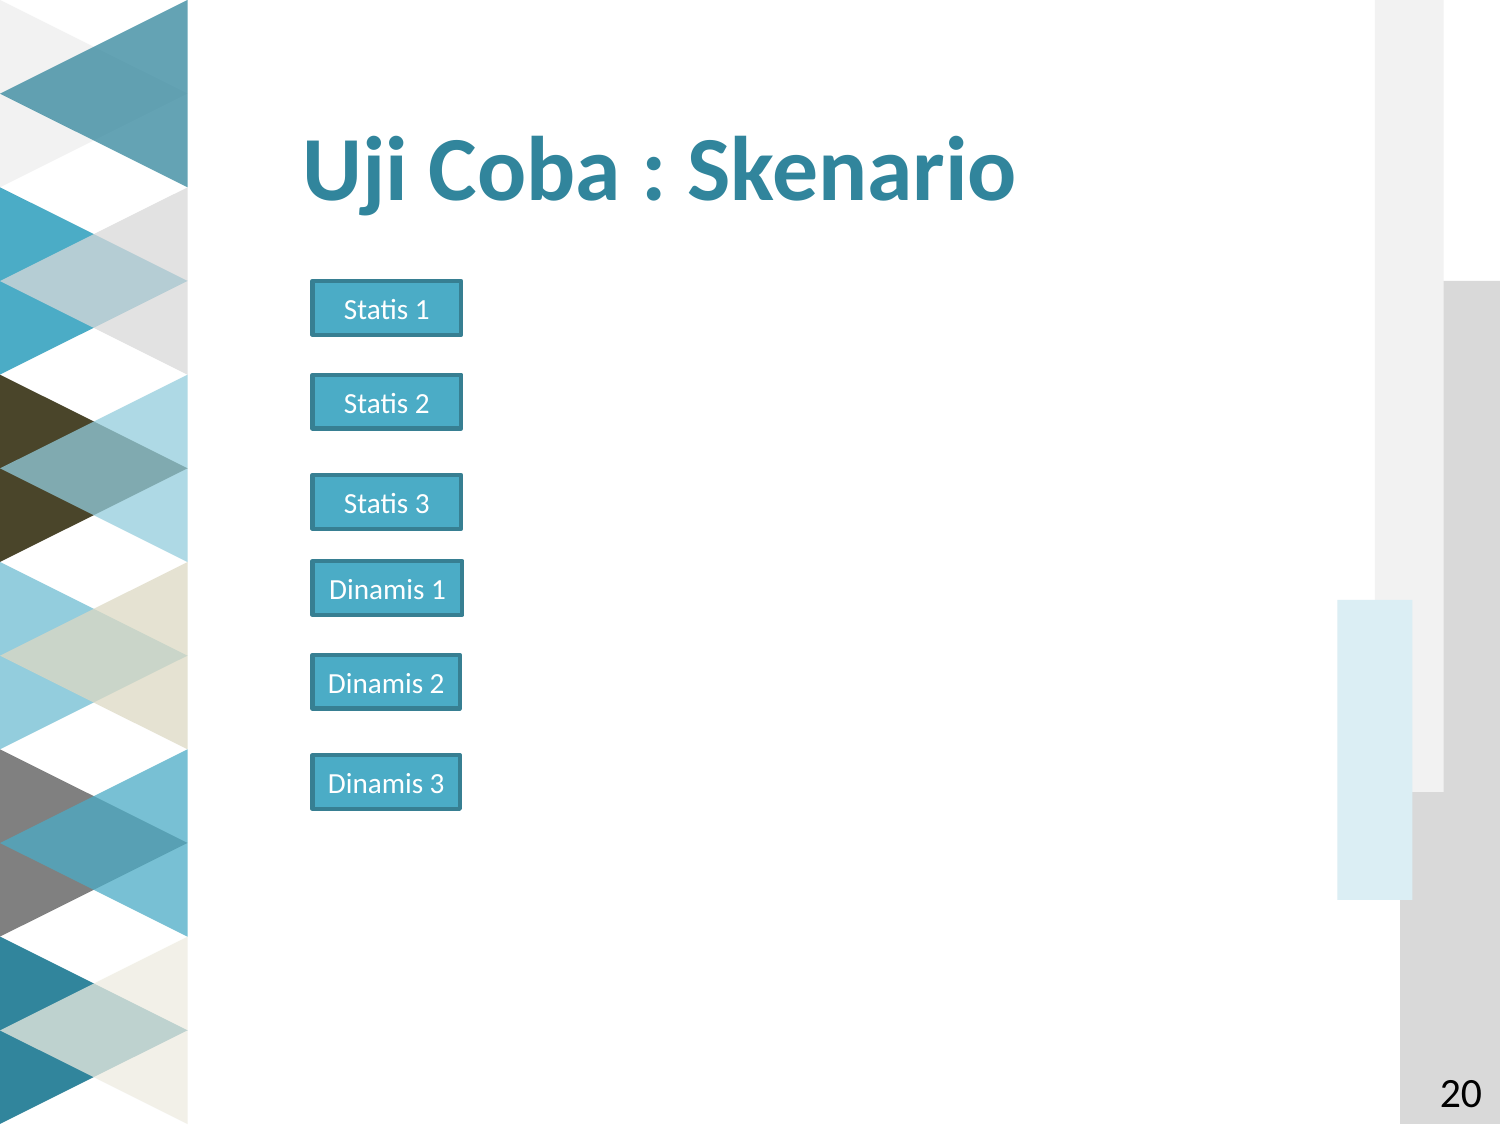

# Uji Coba : Skenario
Statis 1
Statis 2
Statis 3
Dinamis 1
Dinamis 2
Dinamis 3
20